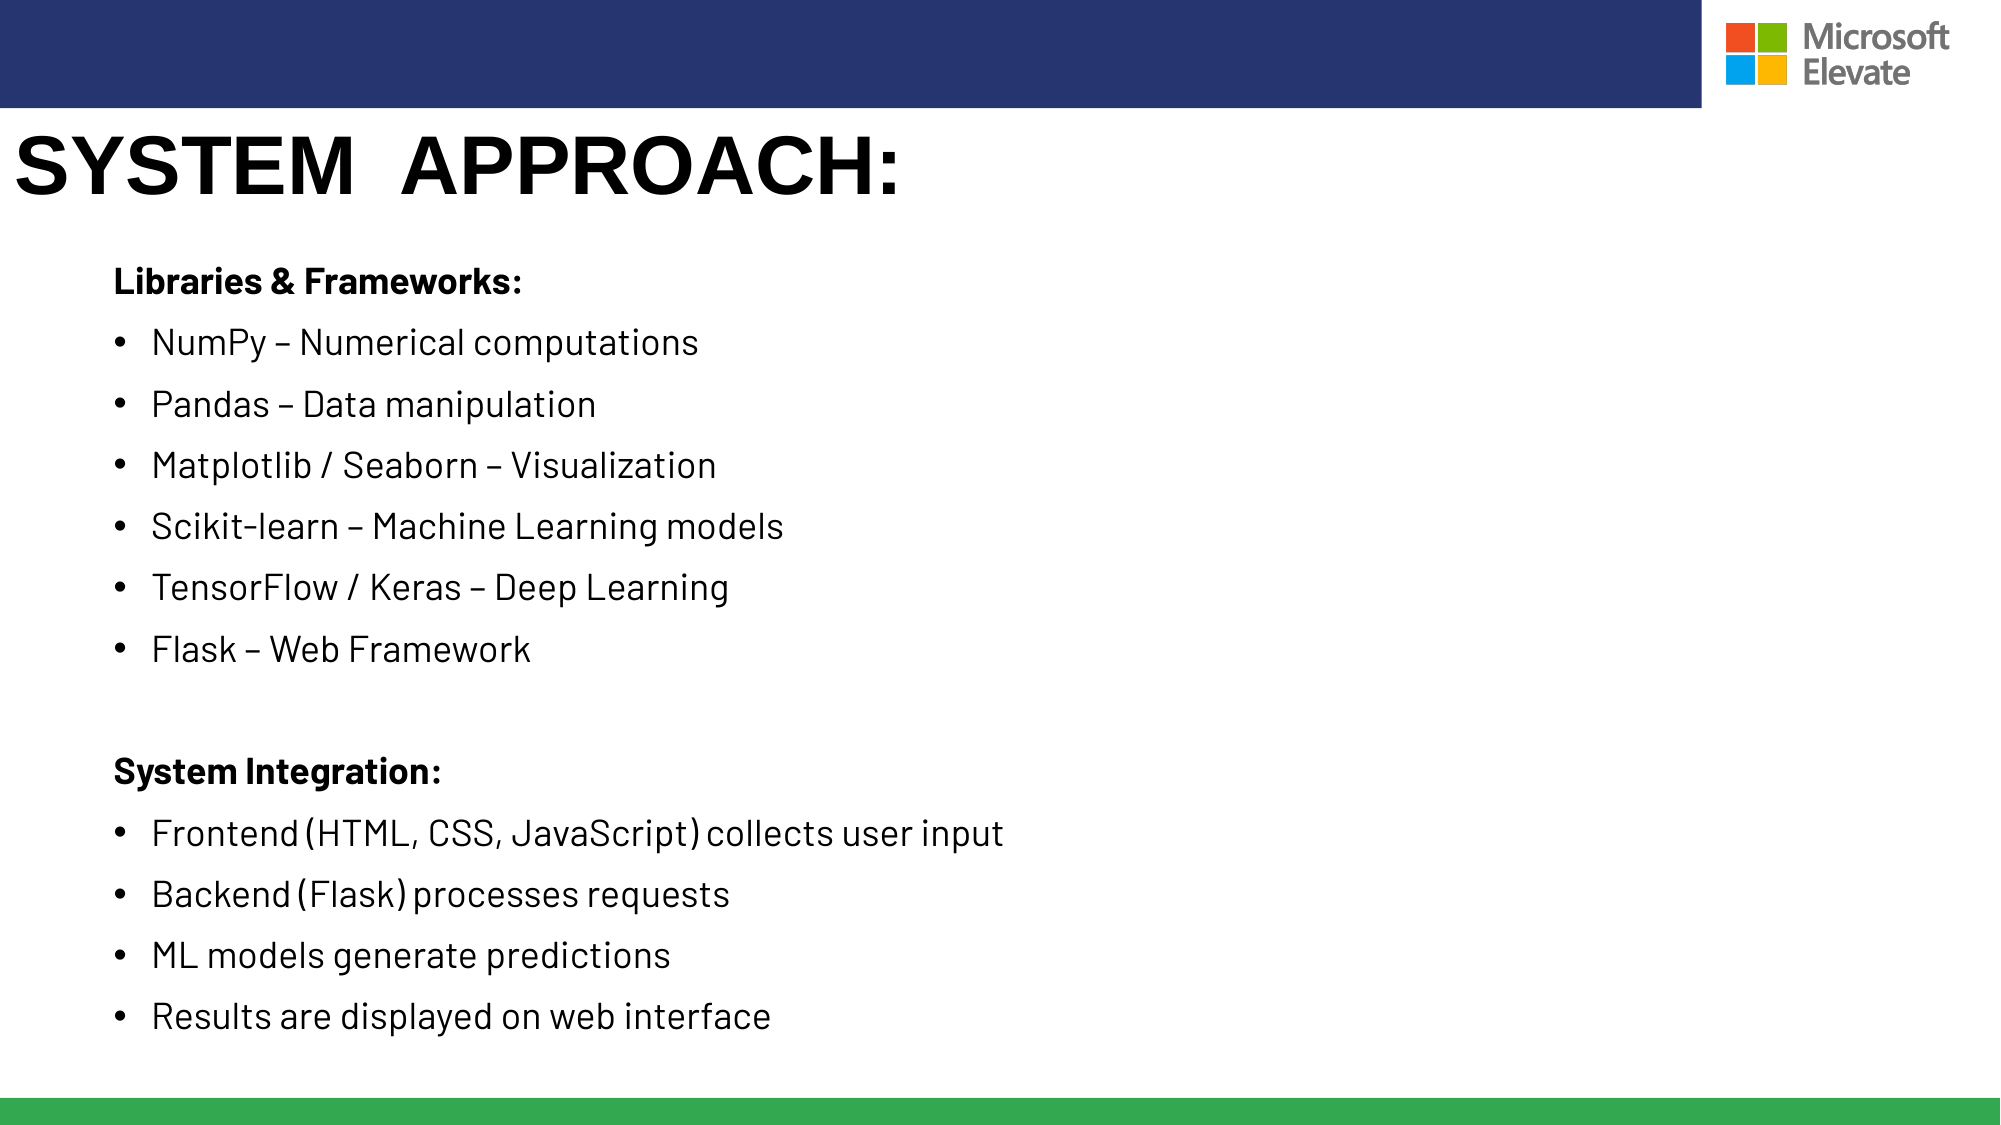

# System  Approach:
Libraries & Frameworks:
NumPy – Numerical computations
Pandas – Data manipulation
Matplotlib / Seaborn – Visualization
Scikit-learn – Machine Learning models
TensorFlow / Keras – Deep Learning
Flask – Web Framework

System Integration:
Frontend (HTML, CSS, JavaScript) collects user input
Backend (Flask) processes requests
ML models generate predictions
Results are displayed on web interface